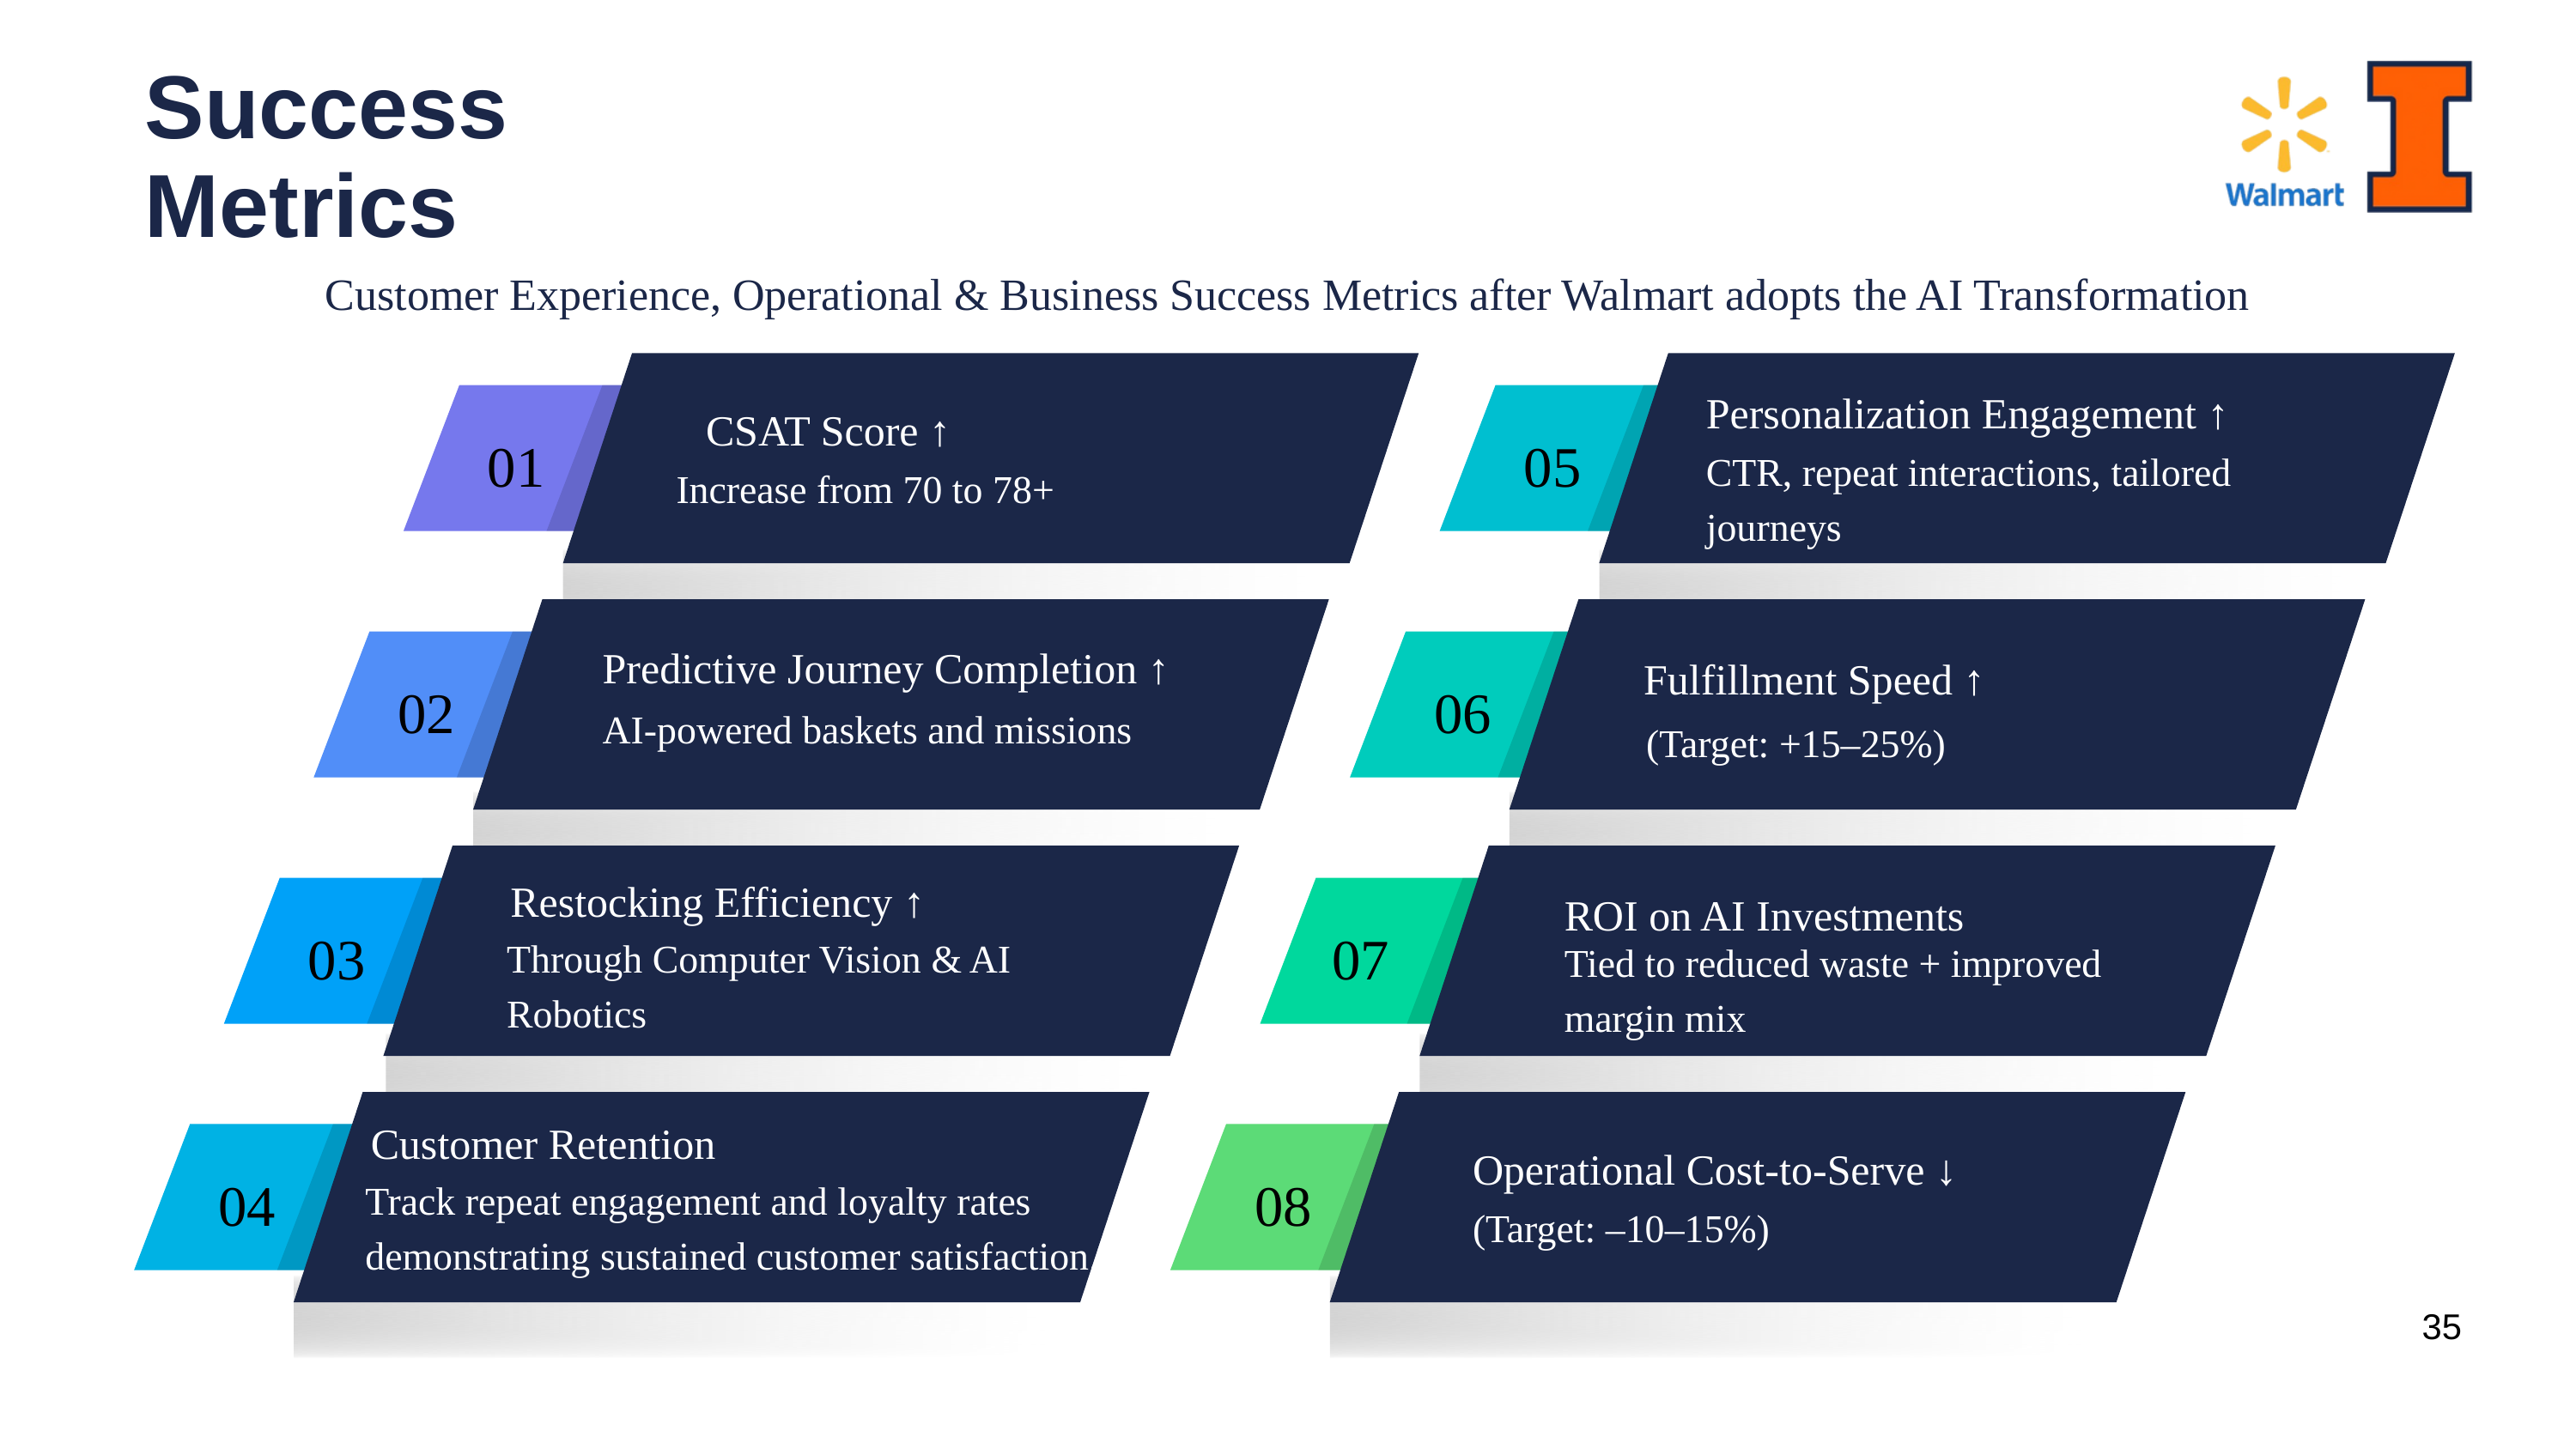

Success Metrics

Customer Experience, Operational & Business Success Metrics after Walmart adopts the AI Transformation

Personalization Engagement ↑

CSAT Score ↑
01
05
CTR, repeat interactions, tailored journeys

Increase from 70 to 78+

Predictive Journey Completion ↑
Fulfillment Speed ↑
02
06

AI-powered baskets and missions
(Target: +15–25%)

Restocking Efficiency ↑

ROI on AI Investments
03
07

Through Computer Vision & AI Robotics
Tied to reduced waste + improved margin mix

Customer Retention

Operational Cost-to-Serve ↓
04
08
Track repeat engagement and loyalty rates demonstrating sustained customer satisfaction.
(Target: –10–15%)
35